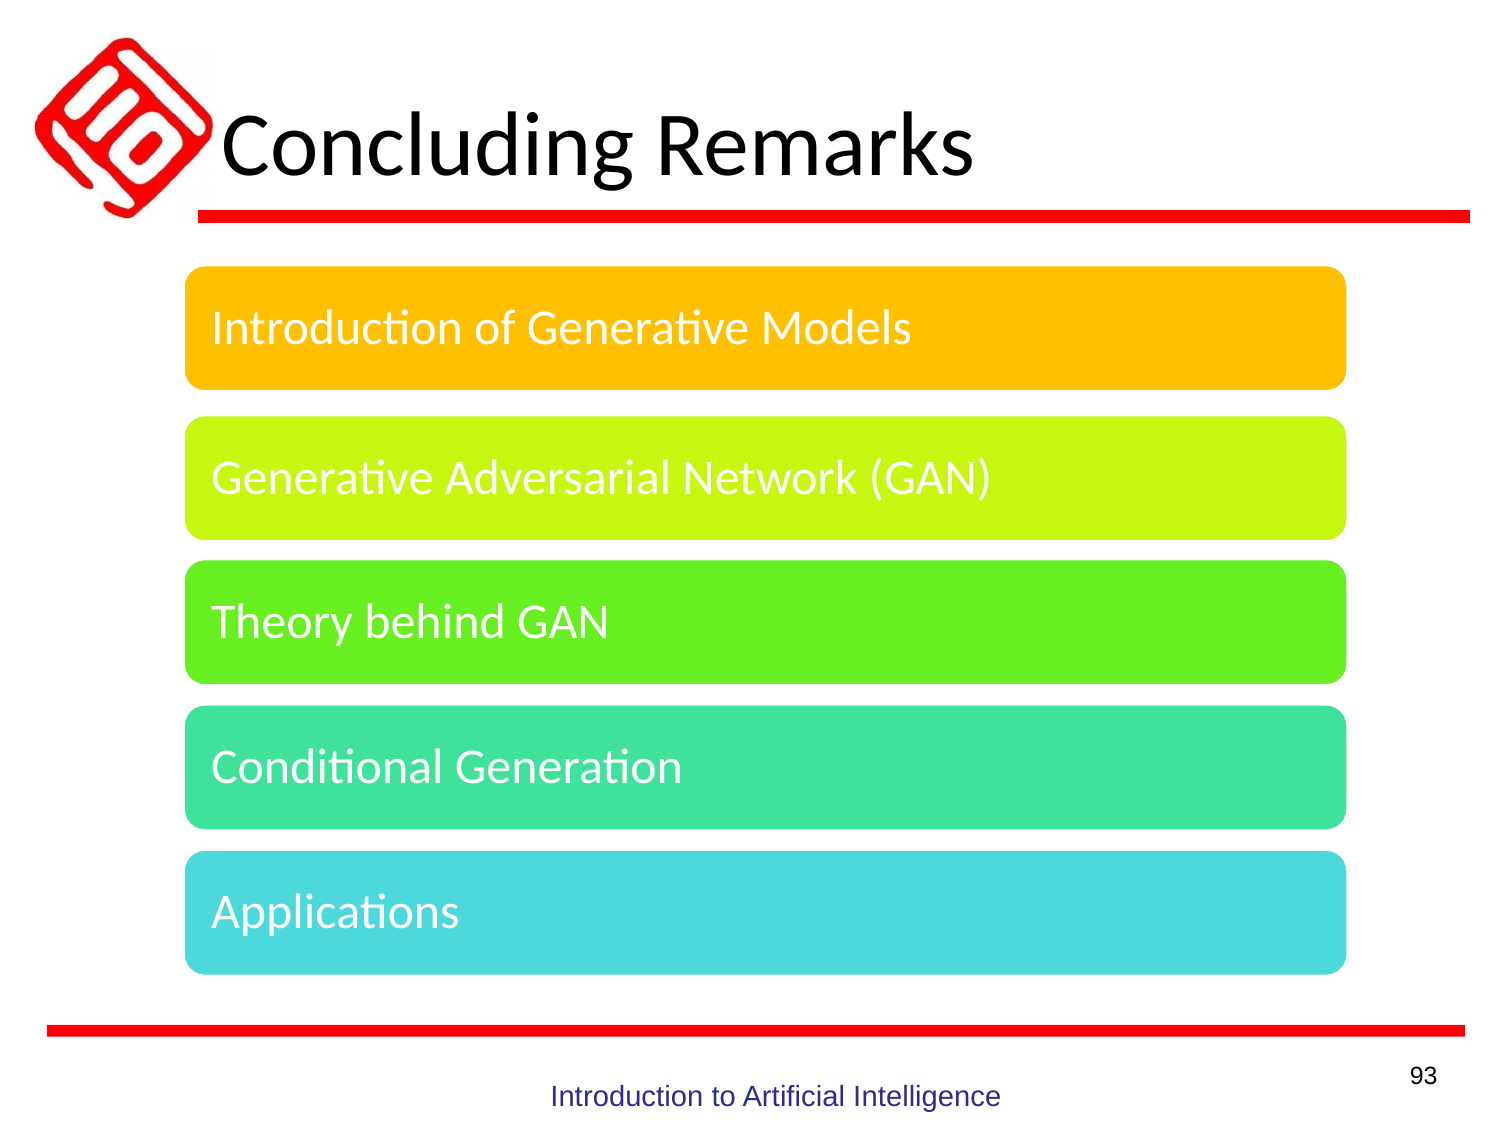

Concluding Remarks
Introduction of Generative Models
Generative Adversarial Network (GAN)
Theory behind GAN
Conditional Generation
Applications
93
Introduction to Artificial Intelligence